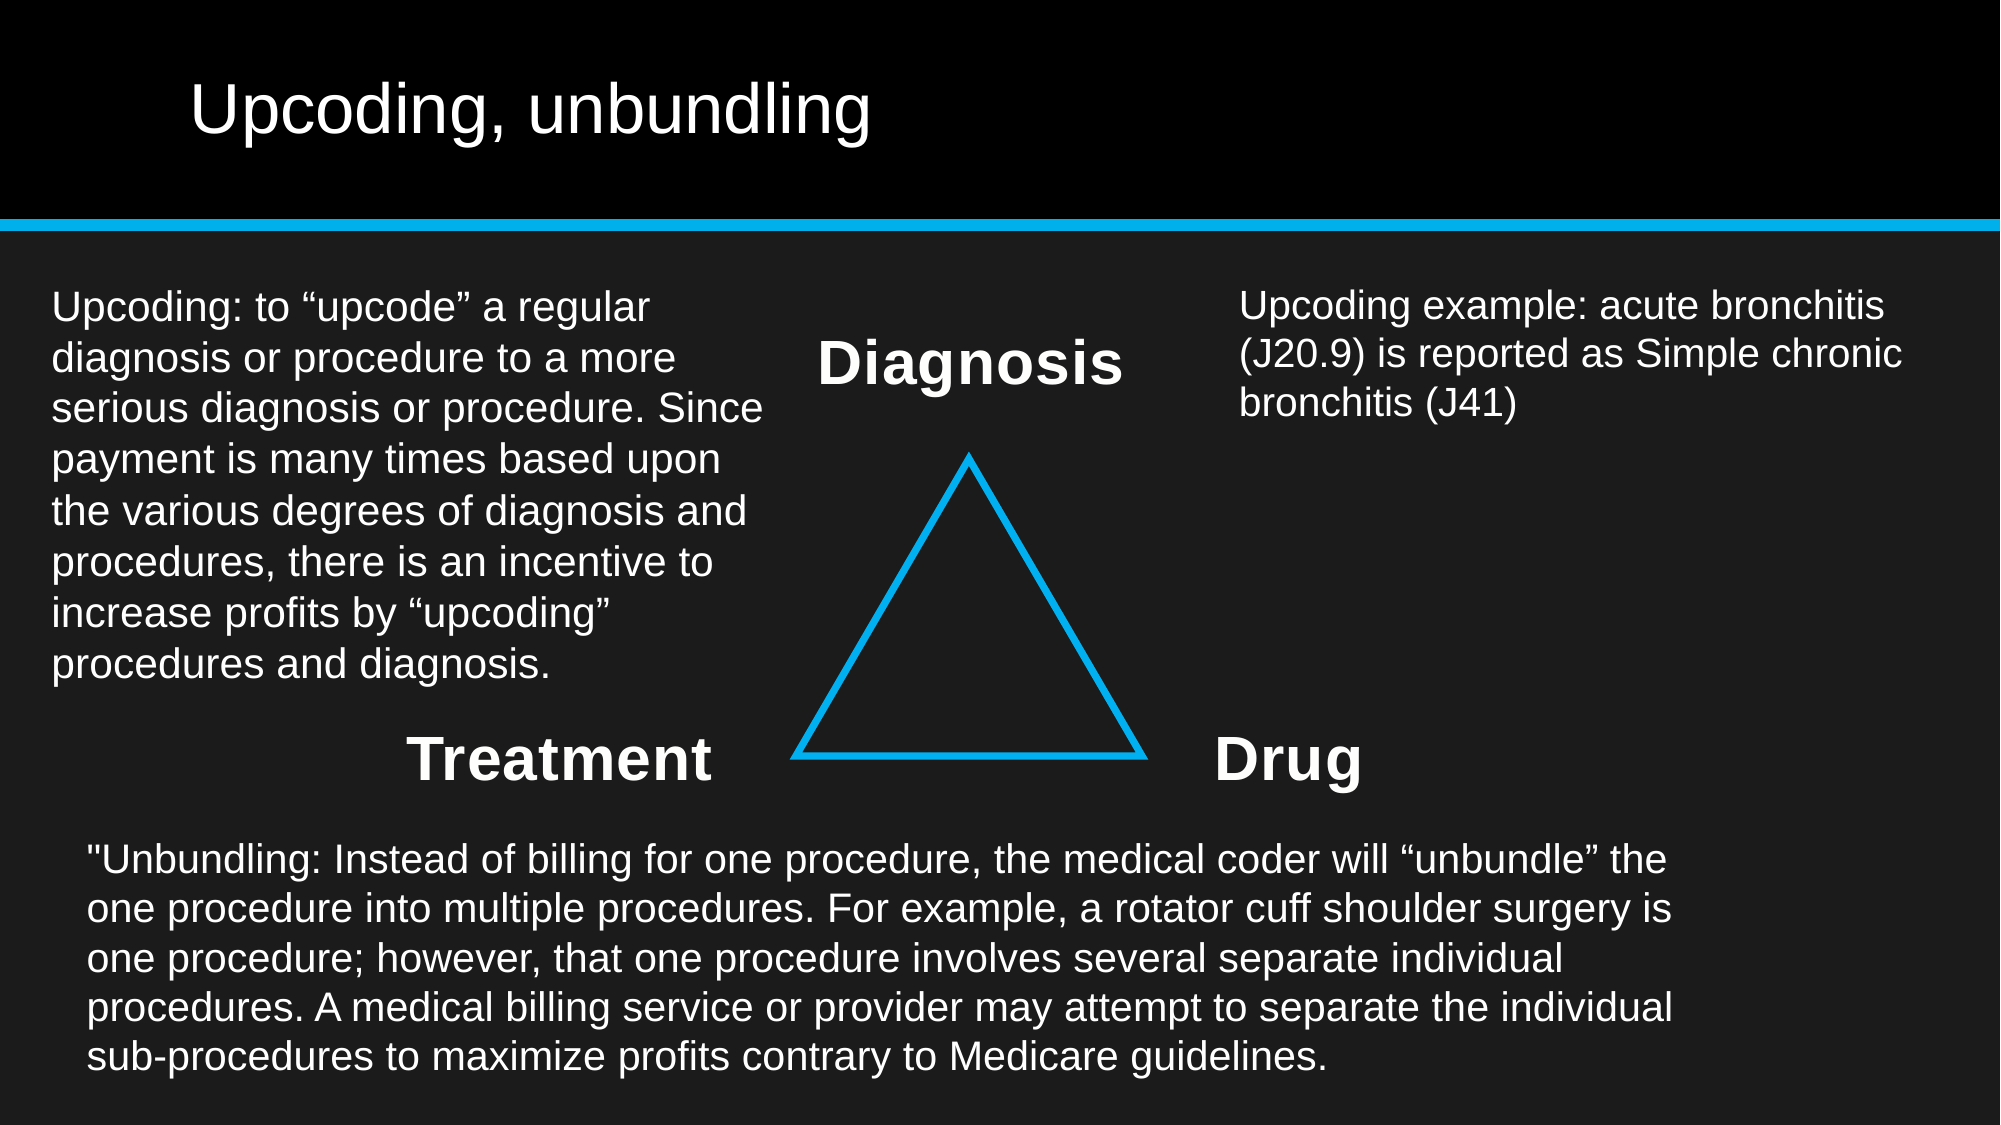

# Upcoding, unbundling
Upcoding: to “upcode” a regular diagnosis or procedure to a more serious diagnosis or procedure. Since payment is many times based upon the various degrees of diagnosis and procedures, there is an incentive to increase profits by “upcoding” procedures and diagnosis.
Upcoding example: acute bronchitis (J20.9) is reported as Simple chronic bronchitis (J41)
Diagnosis

Treatment
Drug
"Unbundling: Instead of billing for one procedure, the medical coder will “unbundle” the one procedure into multiple procedures. For example, a rotator cuff shoulder surgery is one procedure; however, that one procedure involves several separate individual procedures. A medical billing service or provider may attempt to separate the individual sub-procedures to maximize profits contrary to Medicare guidelines.